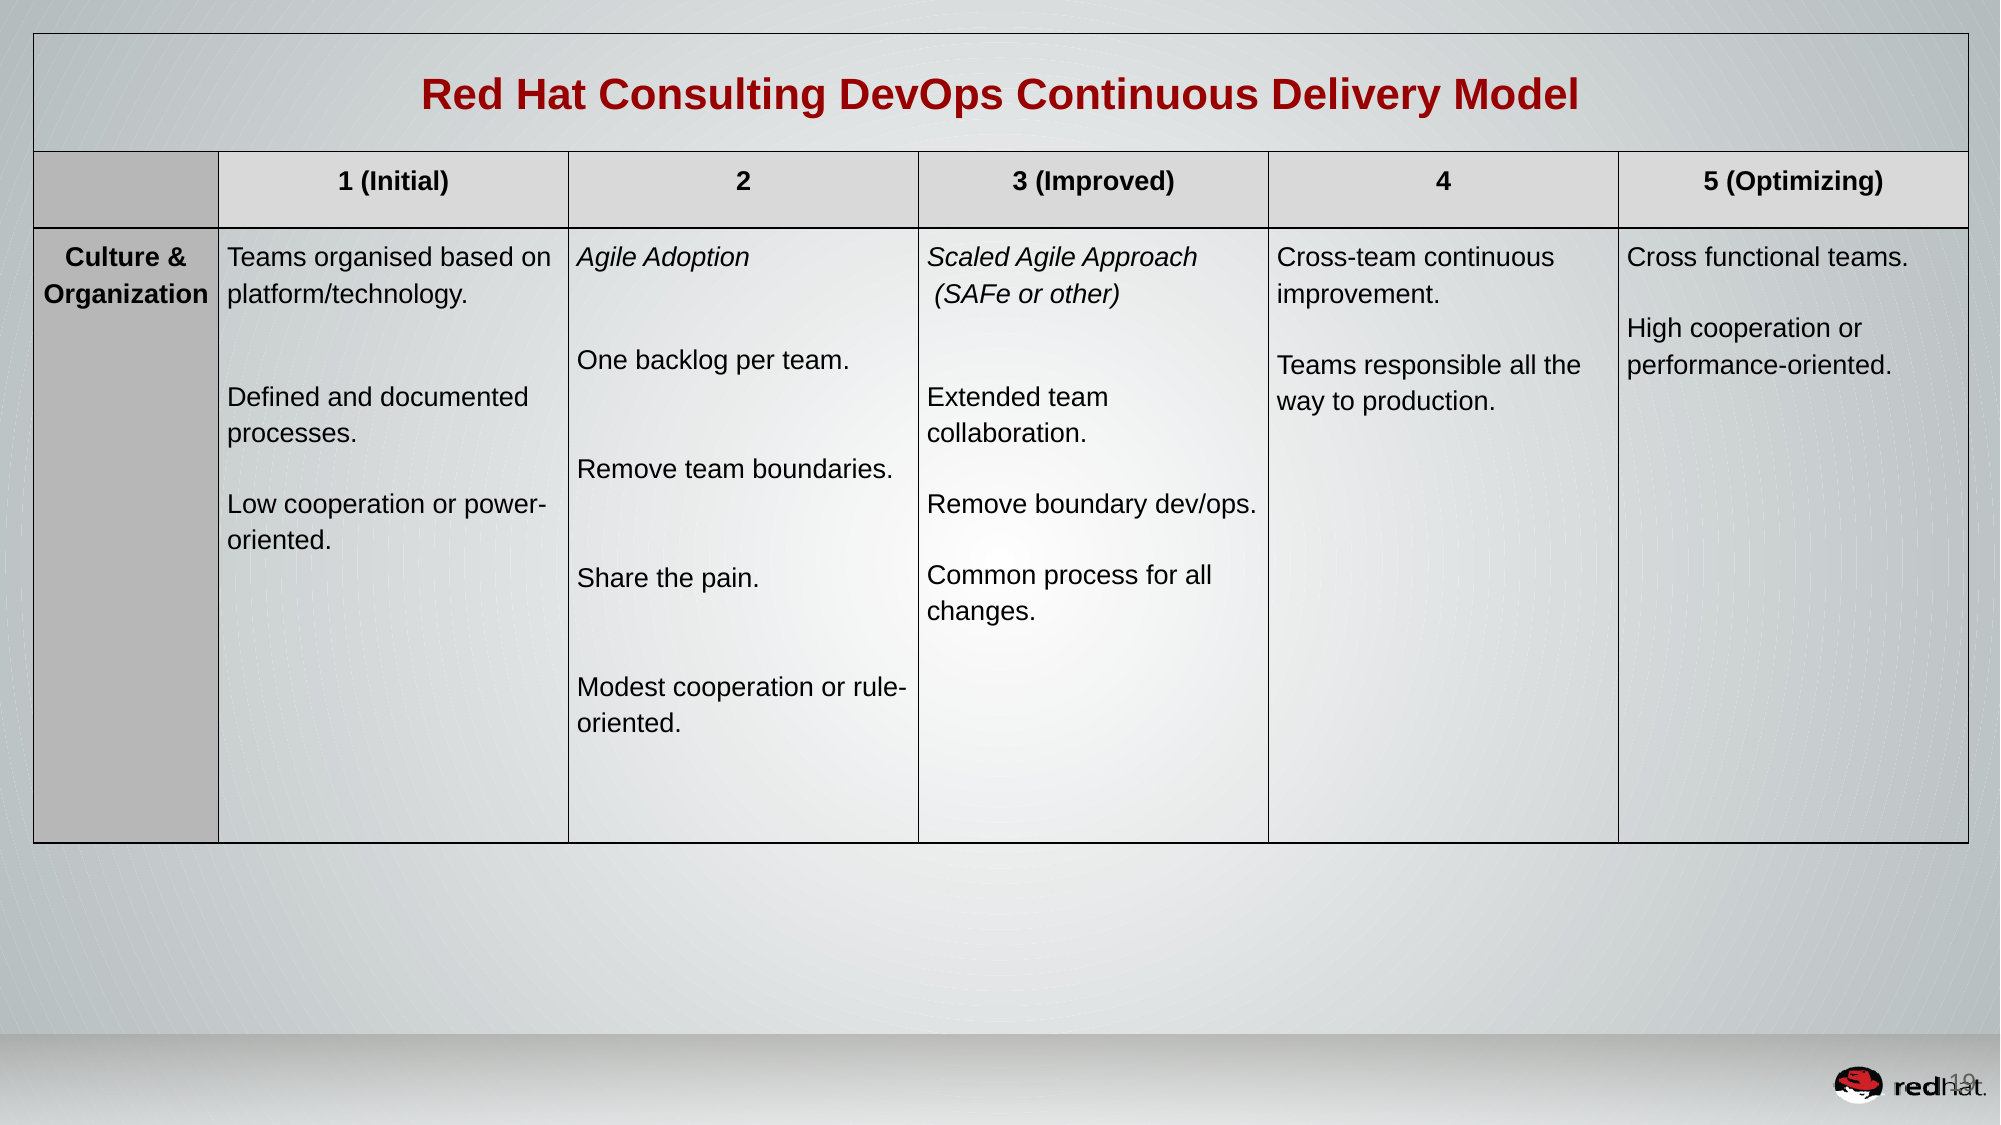

| Red Hat Consulting DevOps Continuous Delivery Model |  |  |  |  |  |
| --- | --- | --- | --- | --- | --- |
|  | 1 (Initial) | 2 | 3 (Improved) | 4 | 5 (Optimizing) |
| Culture & Organization | Teams organised based on platform/technology. Defined and documented processes. Low cooperation or power-oriented. | Agile Adoption One backlog per team. Remove team boundaries. Share the pain. Modest cooperation or rule-oriented. | Scaled Agile Approach (SAFe or other) Extended team collaboration. Remove boundary dev/ops. Common process for all changes. | Cross-team continuous improvement. Teams responsible all the way to production. | Cross functional teams. High cooperation or performance-oriented. |
19